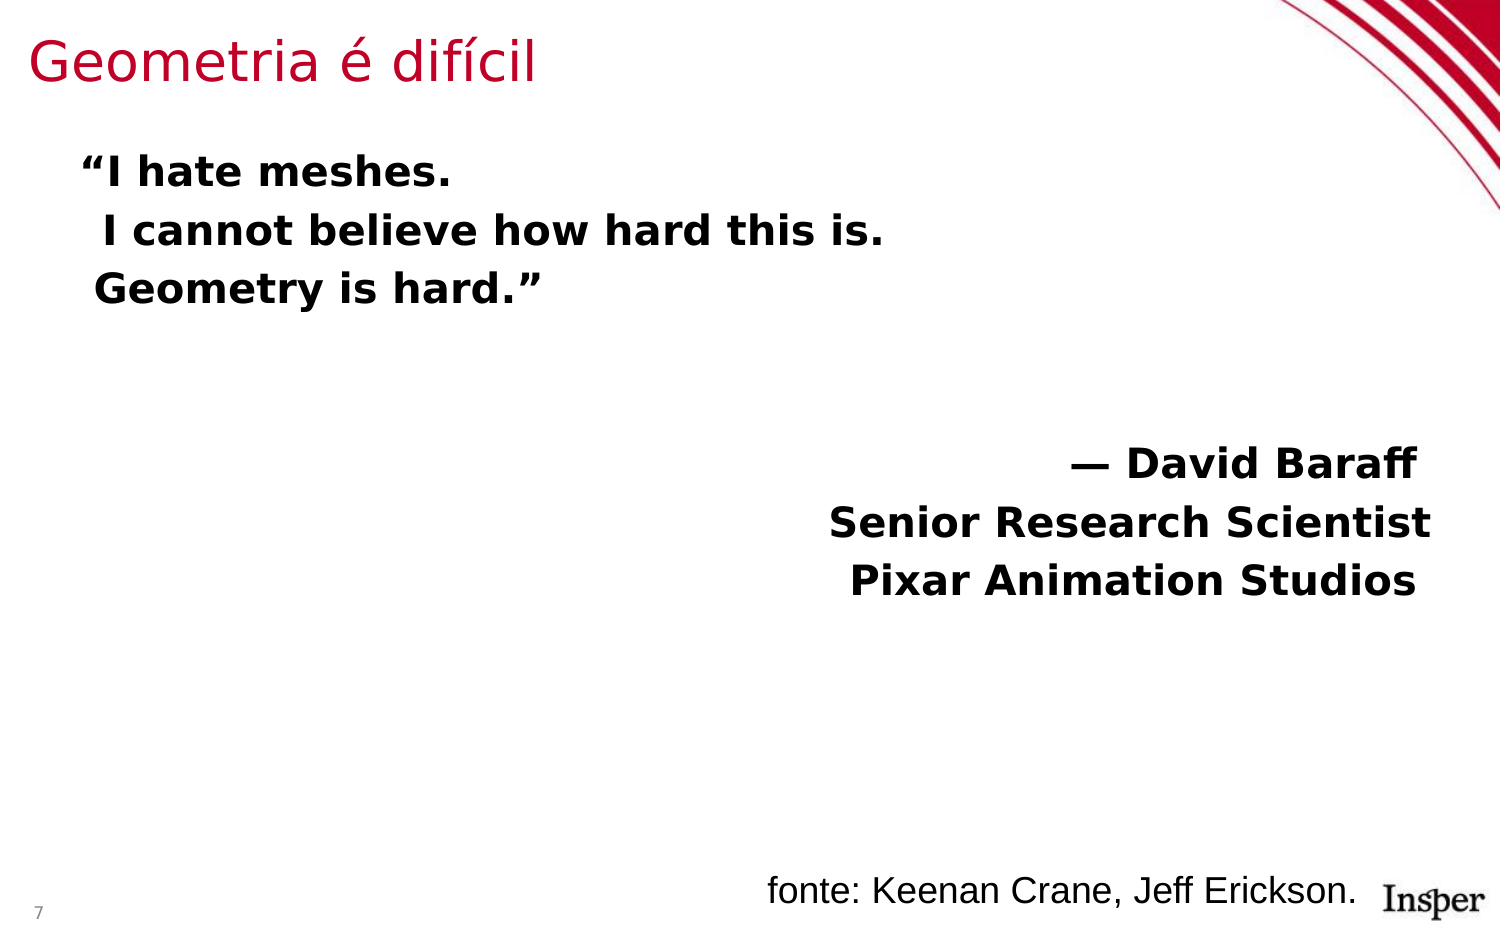

# Geometria é difícil
“I hate meshes.
  I cannot believe how hard this is.
 Geometry is hard.”

— David Baraff
Senior Research Scientist
Pixar Animation Studios

fonte: Keenan Crane, Jeff Erickson.
7